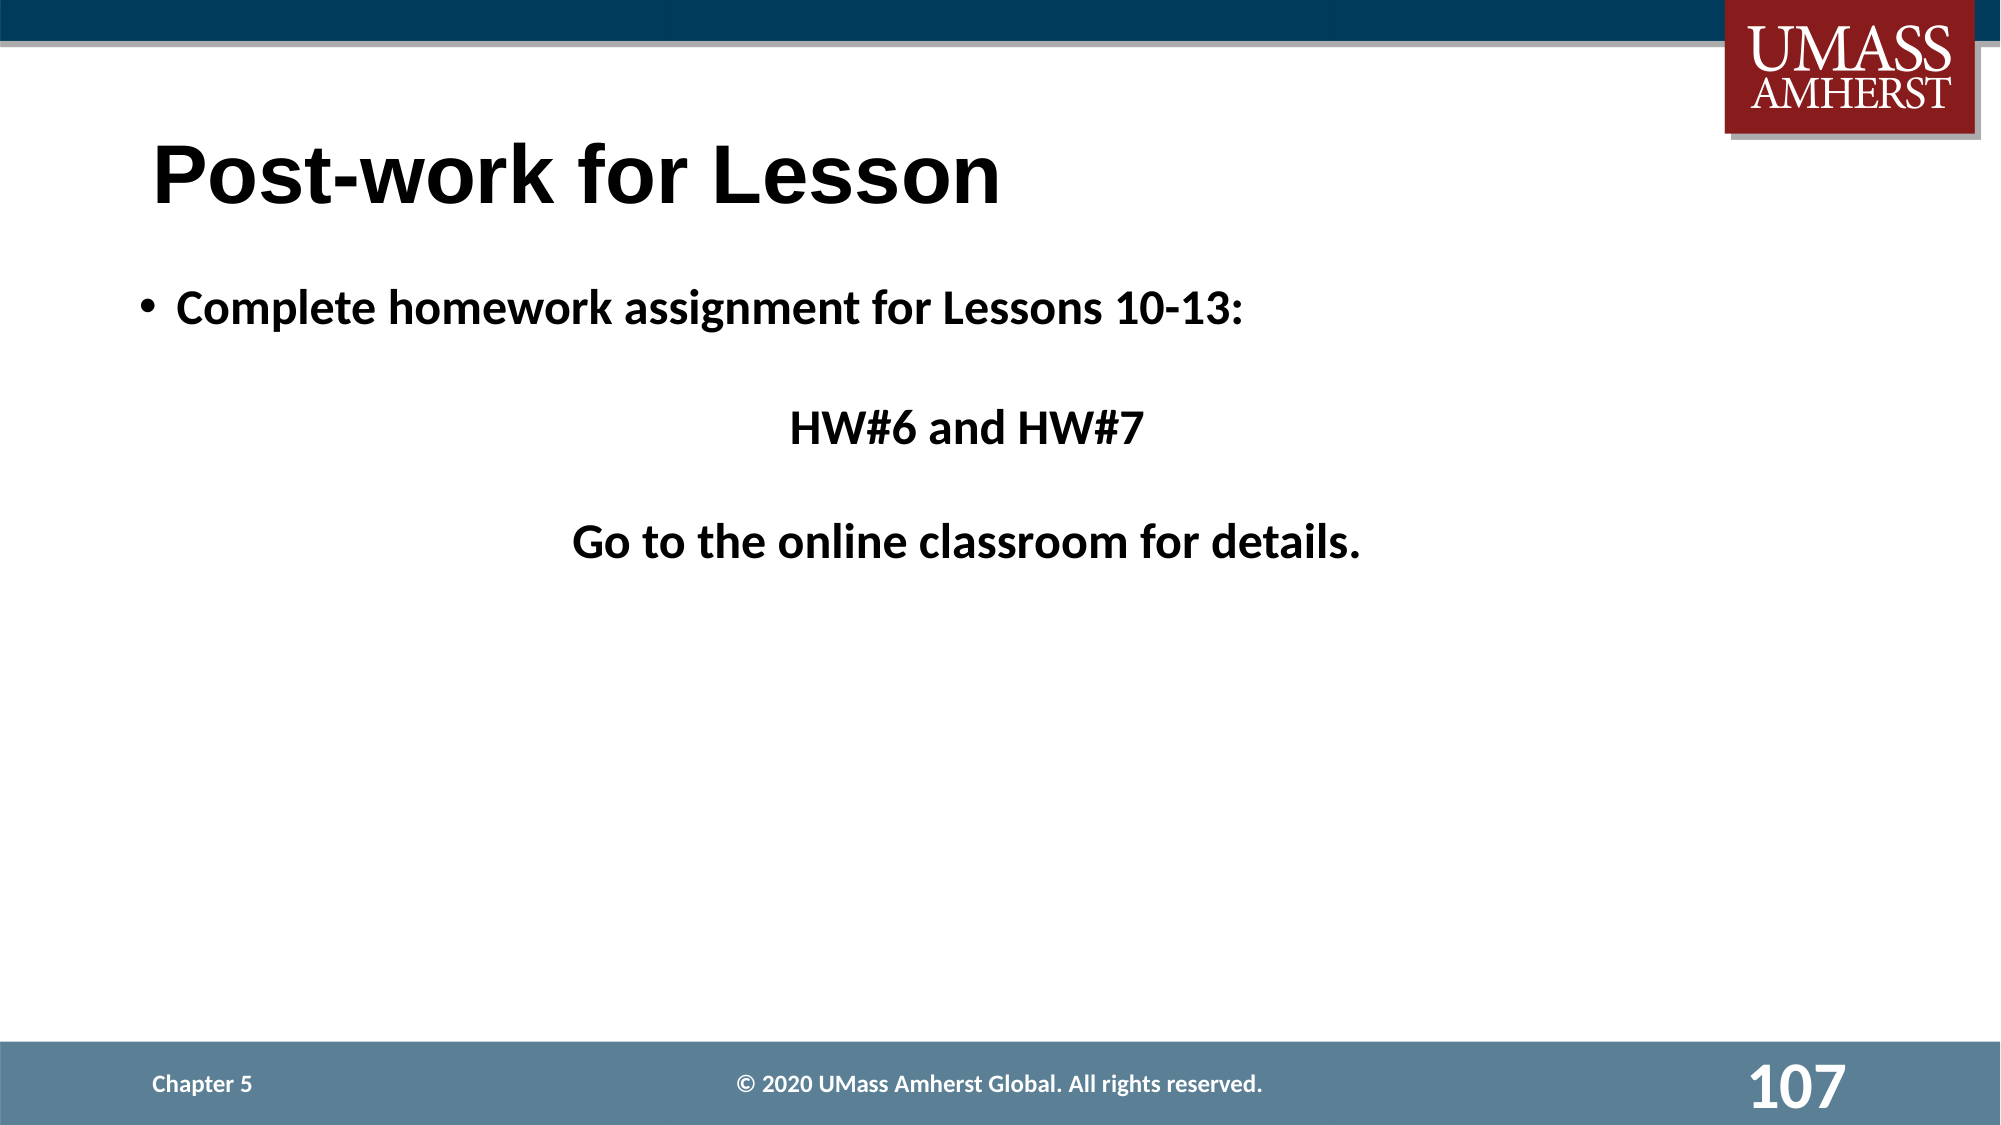

# Post-work for Lesson
Complete homework assignment for Lessons 10-13:

HW#6 and HW#7
Go to the online classroom for details.
Chapter 5
© 2020 UMass Amherst Global. All rights reserved.
107